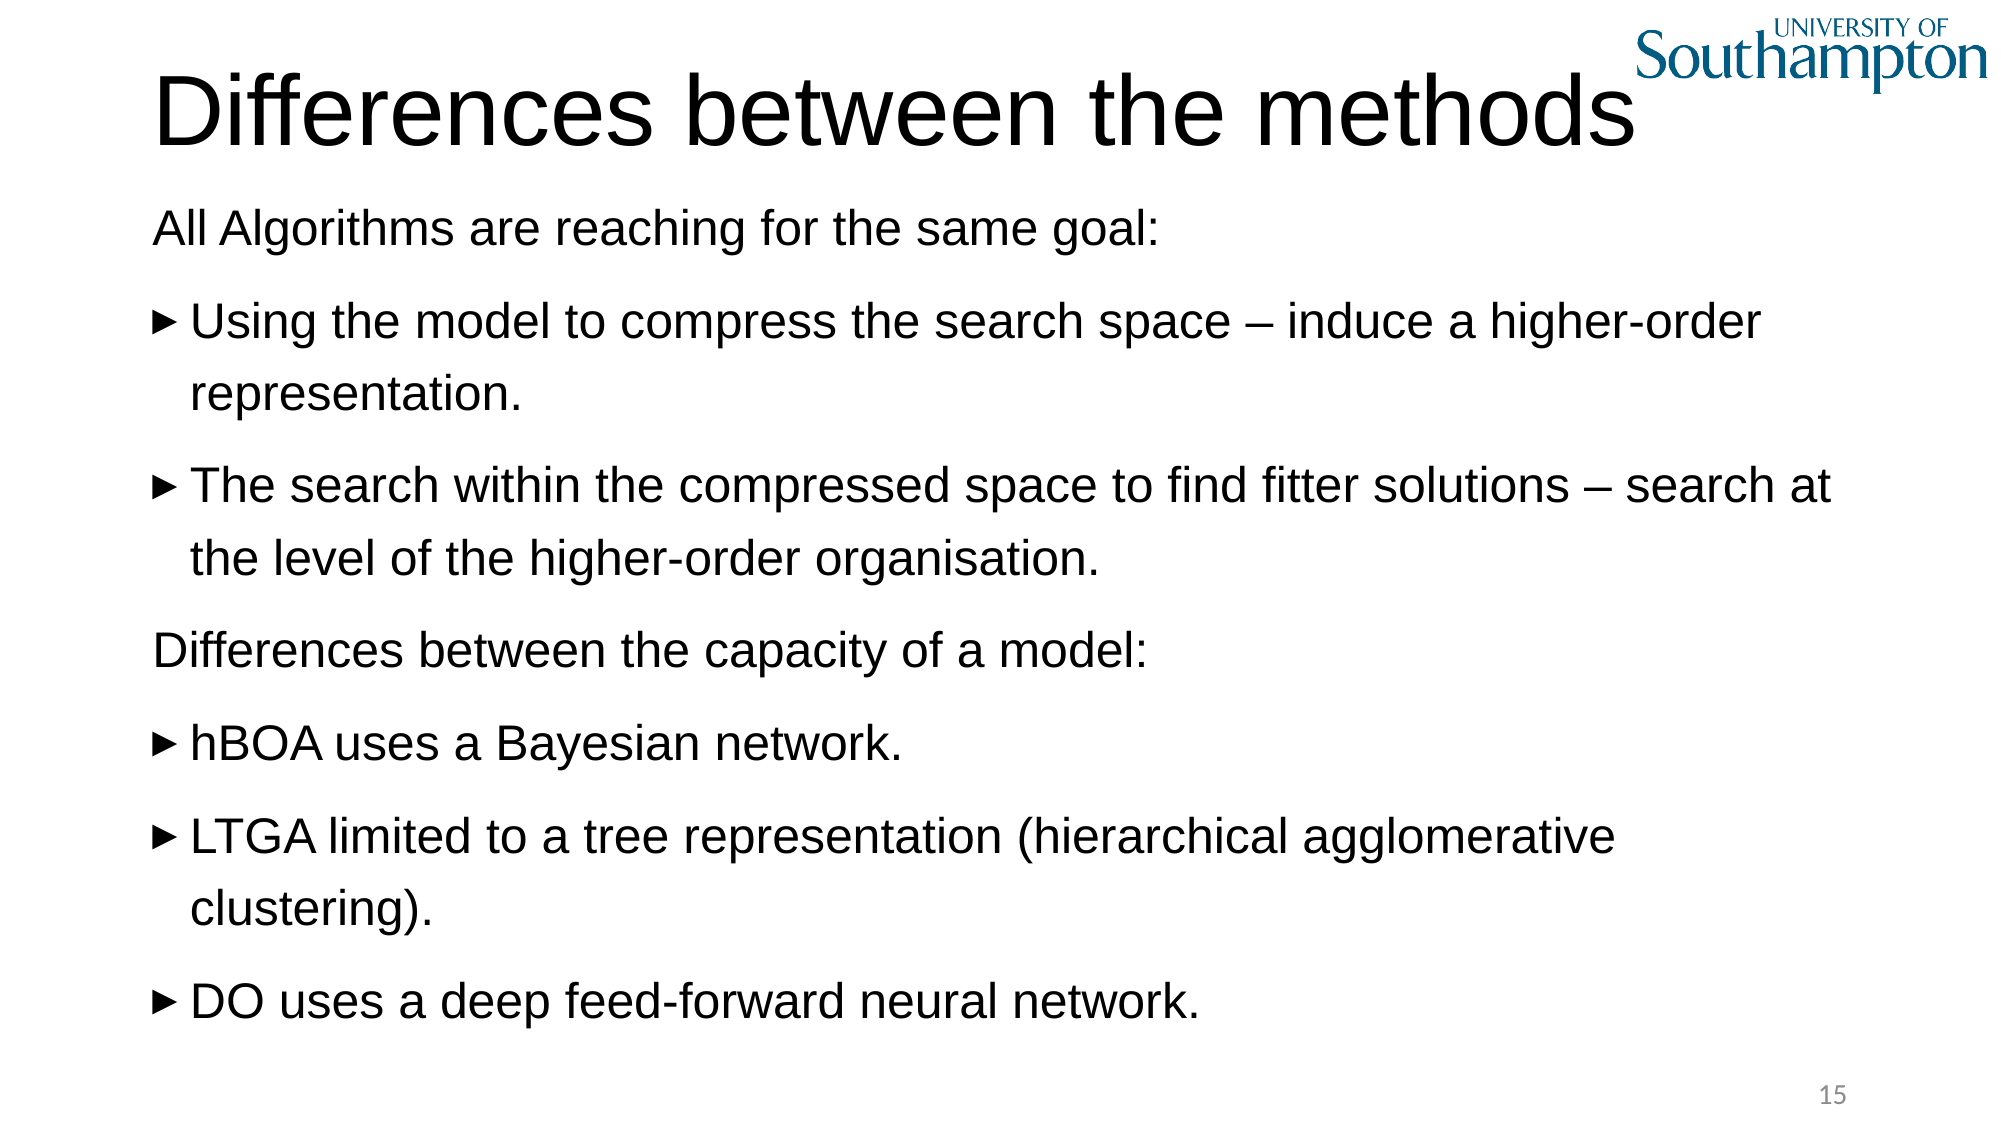

# Differences between the methods
All Algorithms are reaching for the same goal:
Using the model to compress the search space – induce a higher-order representation.
The search within the compressed space to find fitter solutions – search at the level of the higher-order organisation.
Differences between the capacity of a model:
hBOA uses a Bayesian network.
LTGA limited to a tree representation (hierarchical agglomerative clustering).
DO uses a deep feed-forward neural network.
15